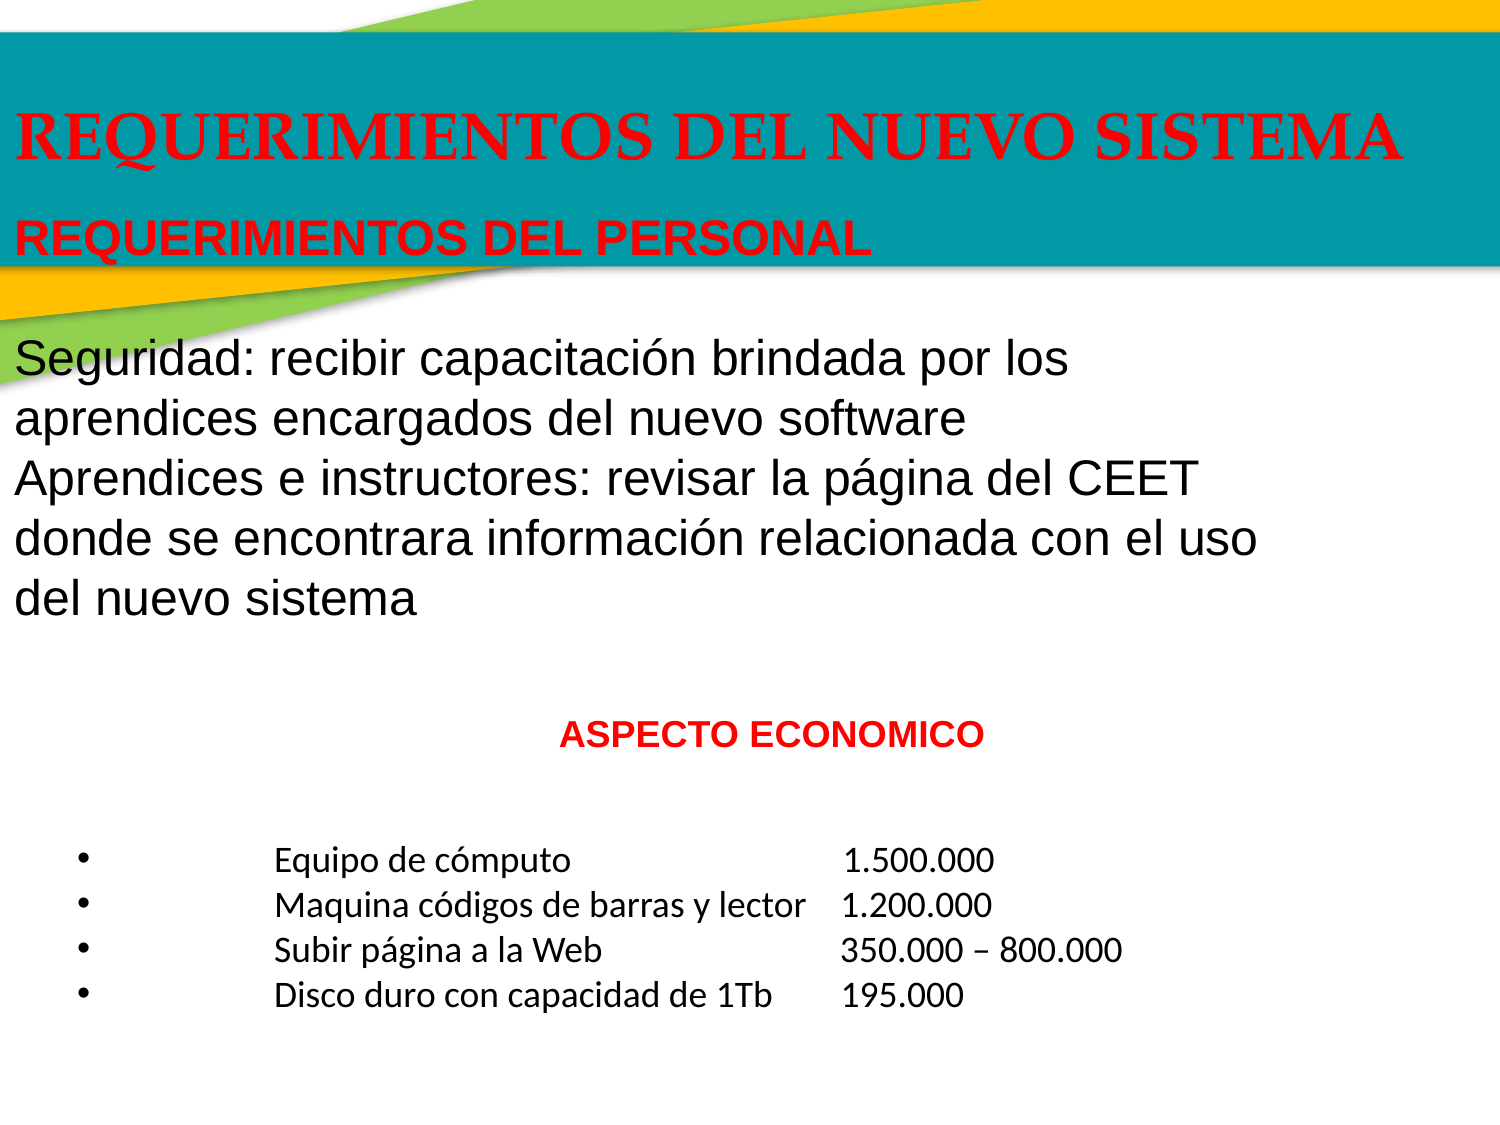

REQUERIMIENTOS DEL NUEVO SISTEMA
REQUERIMIENTOS DEL PERSONAL

Seguridad: recibir capacitación brindada por los aprendices encargados del nuevo software
Aprendices e instructores: revisar la página del CEET donde se encontrara información relacionada con el uso del nuevo sistema
ASPECTO ECONOMICO
	Equipo de cómputo                                1.500.000
	Maquina códigos de barras y lector    1.200.000
	Subir página a la Web                            350.000 – 800.000
	Disco duro con capacidad de 1Tb        195.000